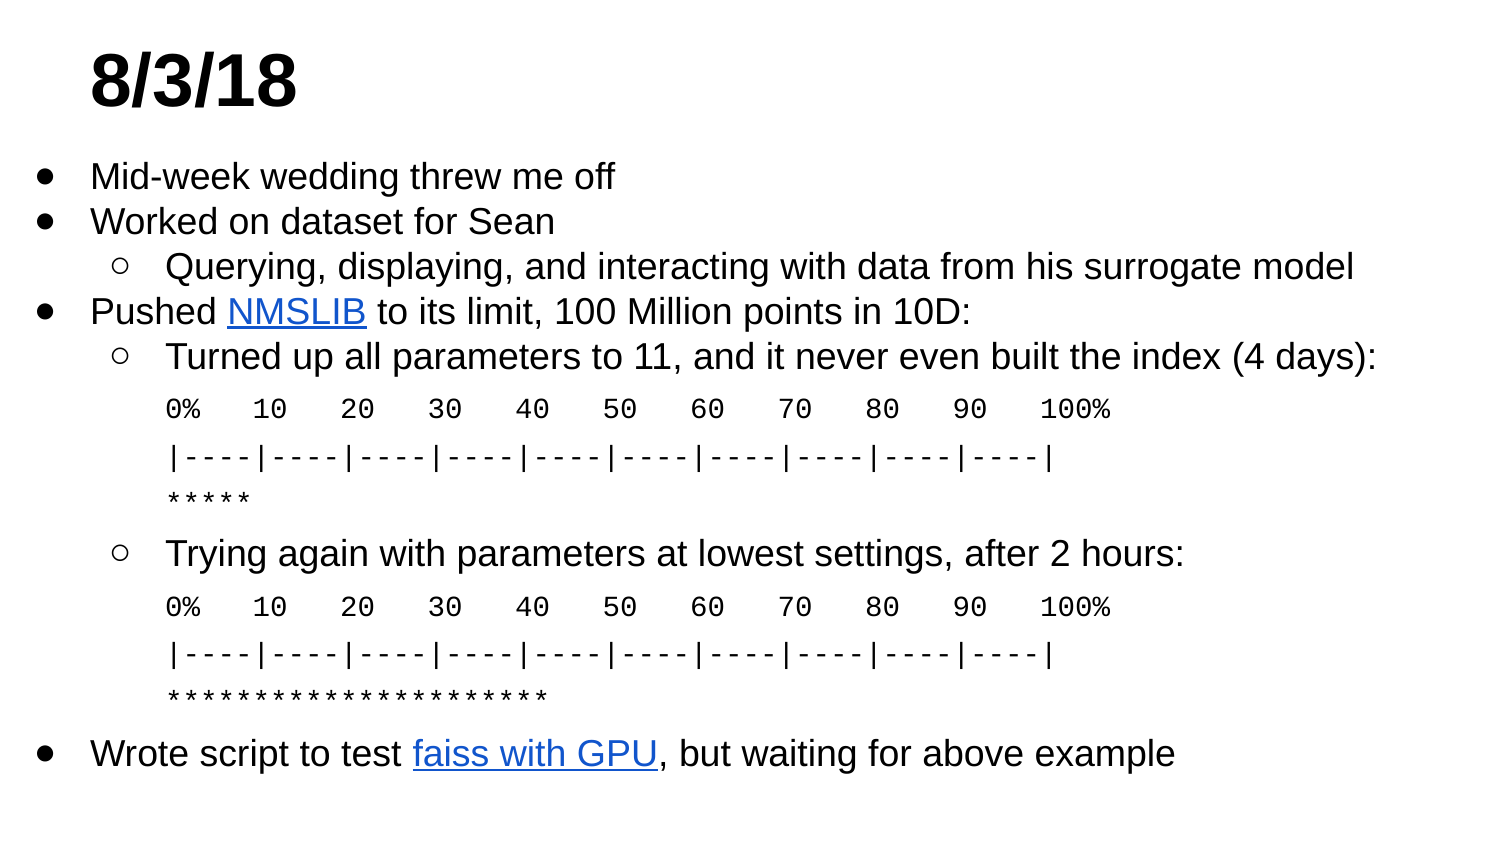

# 8/3/18
Mid-week wedding threw me off
Worked on dataset for Sean
Querying, displaying, and interacting with data from his surrogate model
Pushed NMSLIB to its limit, 100 Million points in 10D:
Turned up all parameters to 11, and it never even built the index (4 days):
0%   10   20   30   40   50   60   70   80   90   100%
|----|----|----|----|----|----|----|----|----|----|
*****
Trying again with parameters at lowest settings, after 2 hours:
0%   10   20   30   40   50   60   70   80   90   100%
|----|----|----|----|----|----|----|----|----|----|
**********************
Wrote script to test faiss with GPU, but waiting for above example